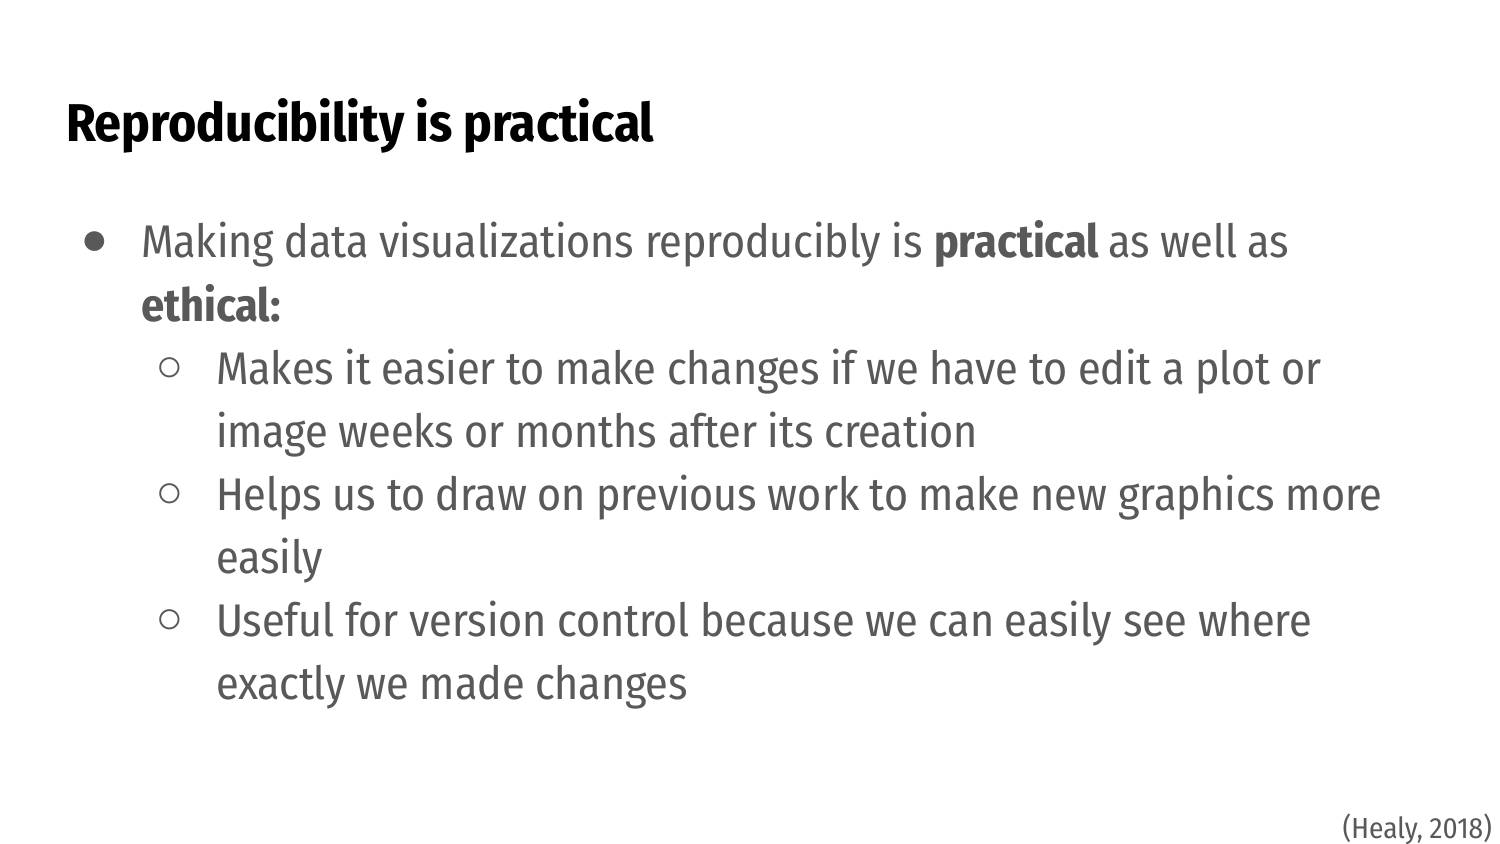

# Reproducibility is practical
Making data visualizations reproducibly is practical as well as ethical:
Makes it easier to make changes if we have to edit a plot or image weeks or months after its creation
Helps us to draw on previous work to make new graphics more easily
Useful for version control because we can easily see where exactly we made changes
(Healy, 2018)